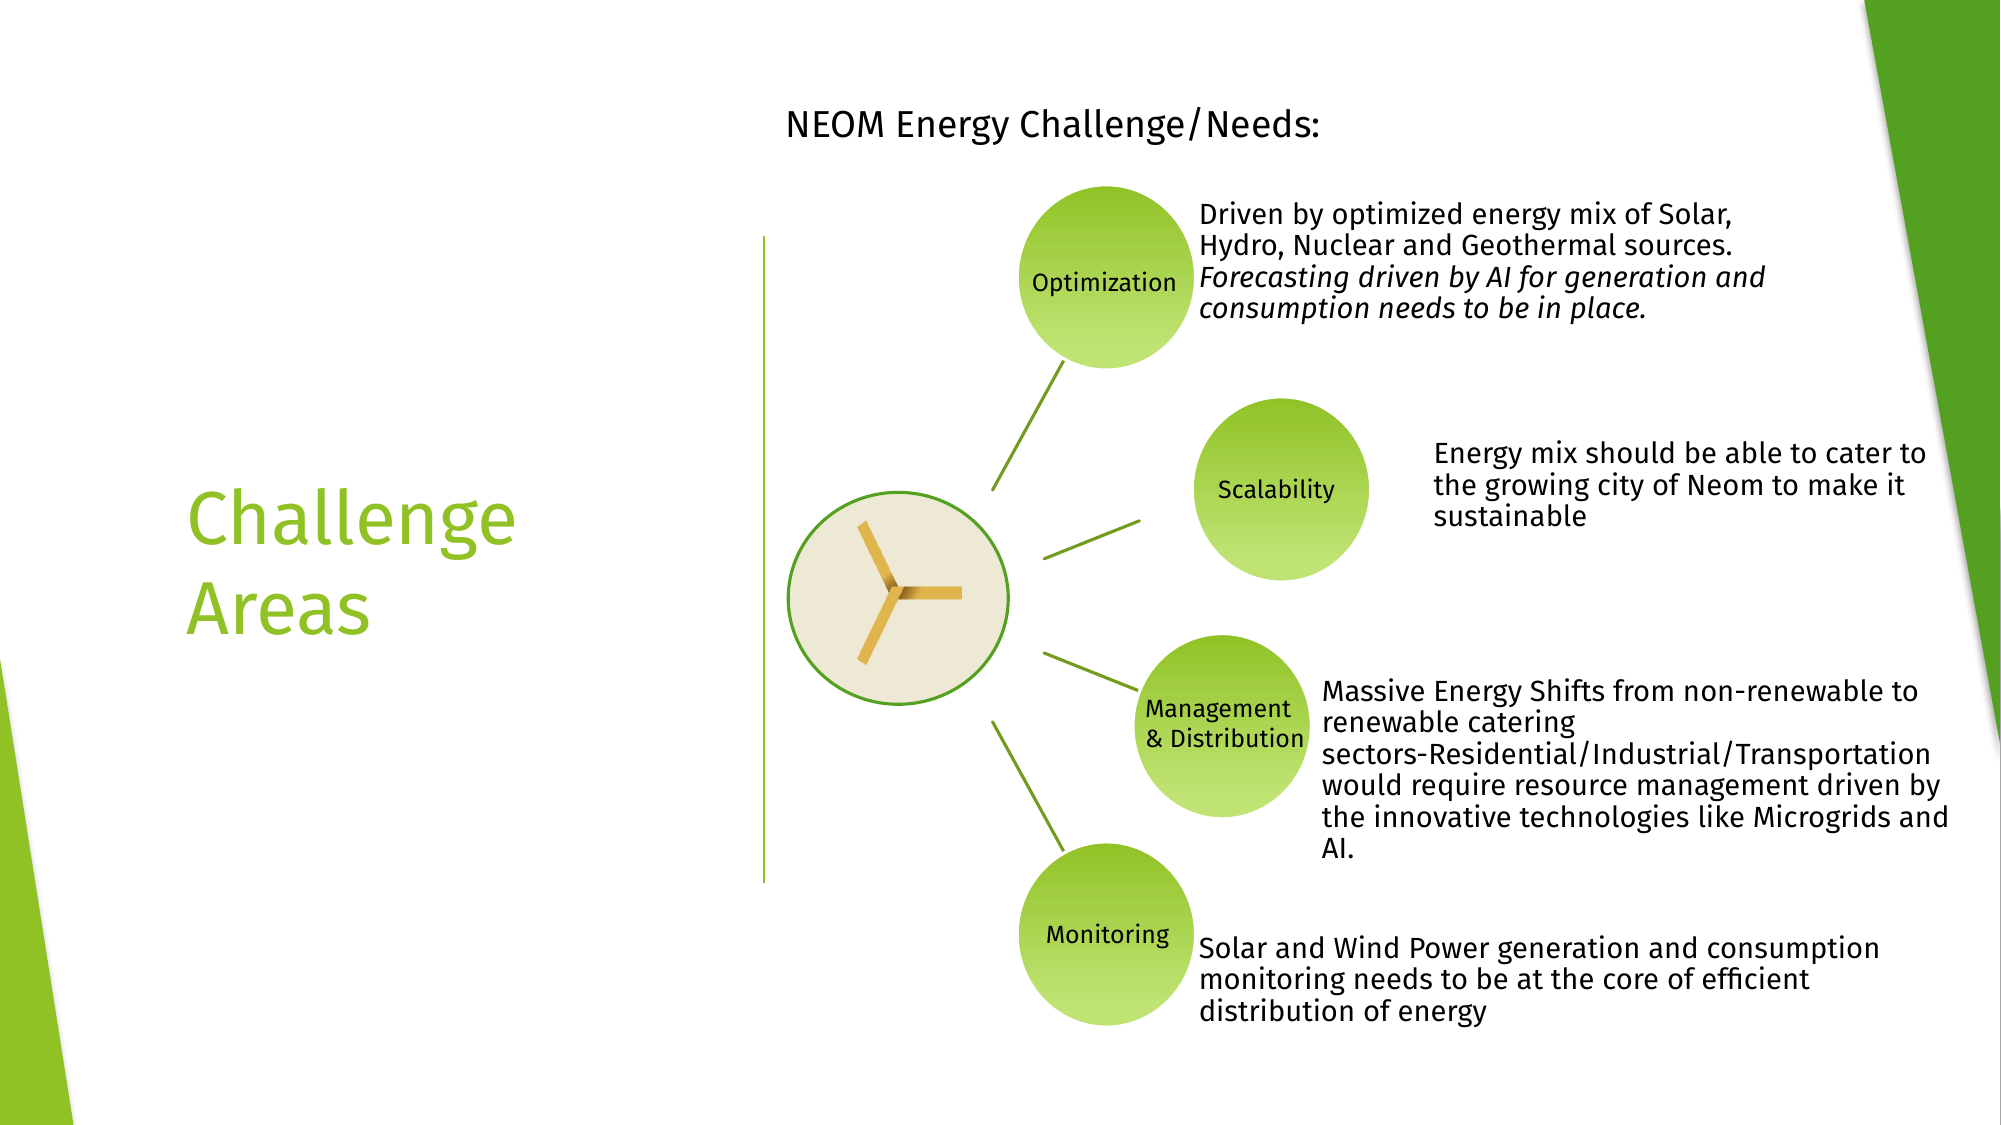

NEOM Energy Challenge/Needs:
Driven by optimized energy mix of Solar, Hydro, Nuclear and Geothermal sources. Forecasting driven by AI for generation and consumption needs to be in place.

Energy mix should be able to cater to the growing city of Neom to make it sustainable

Massive Energy Shifts from non-renewable to renewable catering sectors-Residential/Industrial/Transportation would require resource management driven by the innovative technologies like Microgrids and AI.

Solar and Wind Power generation and consumption monitoring needs to be at the core of efficient distribution of energy
# Challenge Areas
Optimization
Scalability

Management & Distribution

Monitoring